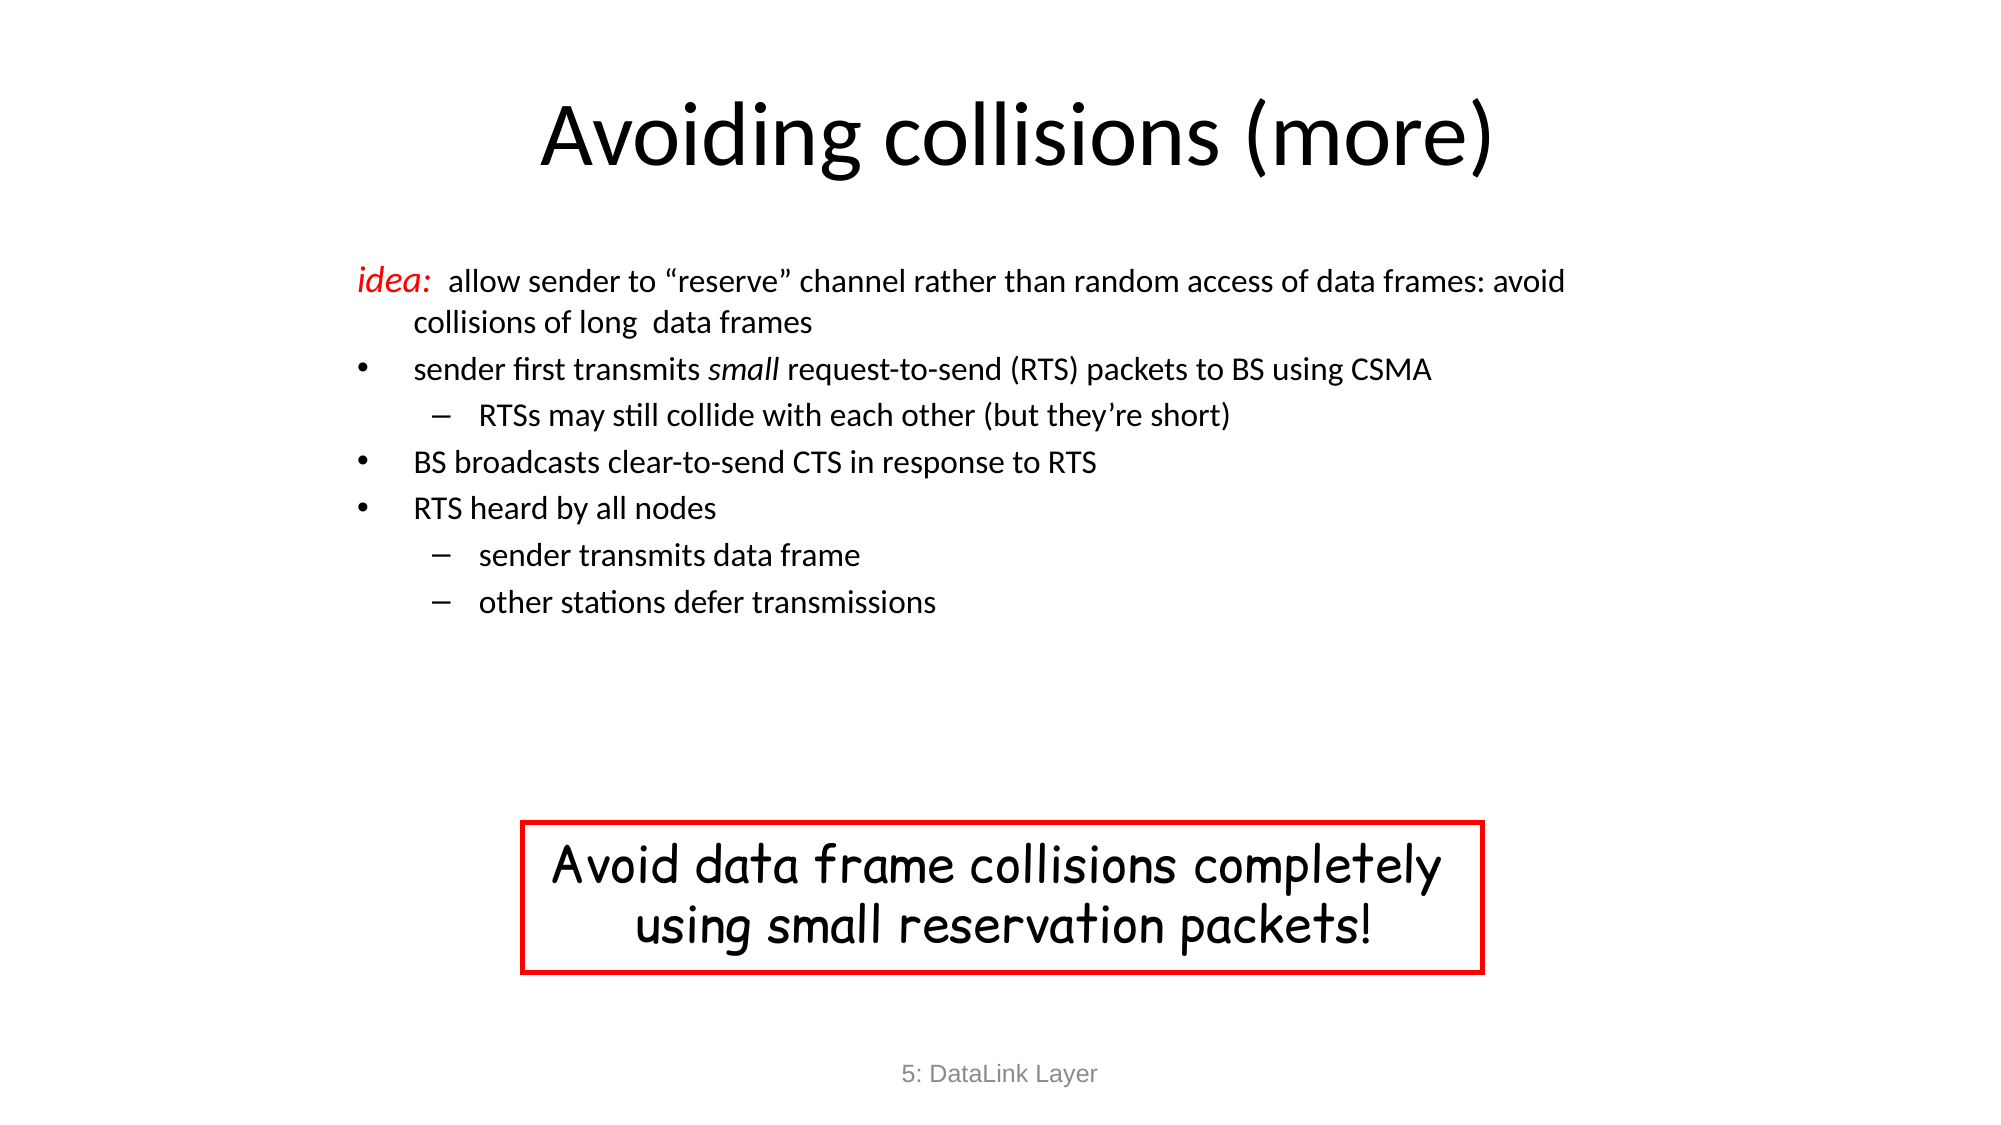

# Avoiding collisions (more)
idea:  allow sender to “reserve” channel rather than random access of data frames: avoid  collisions of long  data frames
sender first transmits small request-to-send (RTS) packets to BS using CSMA
RTSs may still collide with each other (but they’re short)
BS broadcasts clear-to-send CTS in response to RTS
RTS heard by all nodes
sender transmits data frame
other stations defer transmissions

Avoid data frame collisions completely
using small reservation packets!
5: DataLink Layer